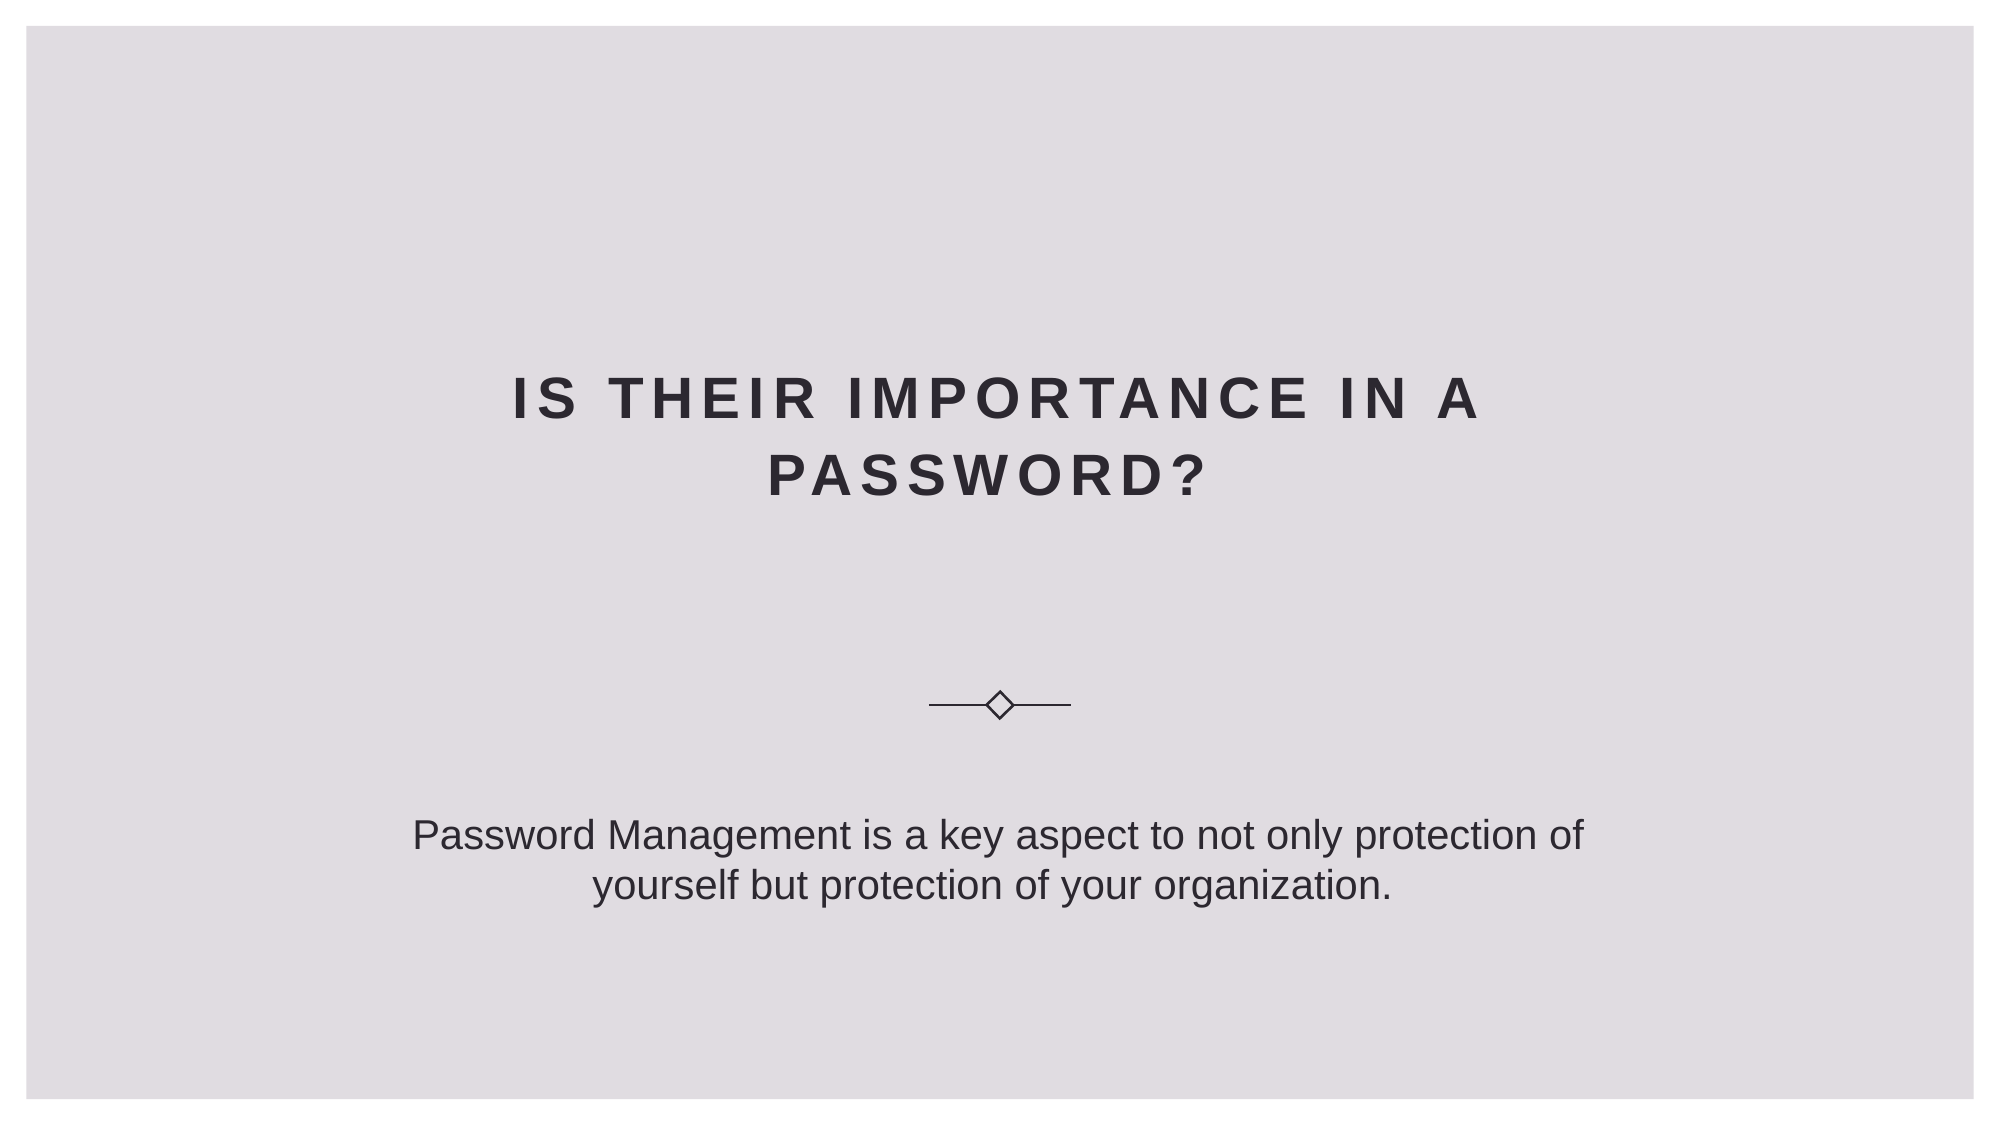

# IS their Importance in a password?
Password Management is a key aspect to not only protection of yourself but protection of your organization.